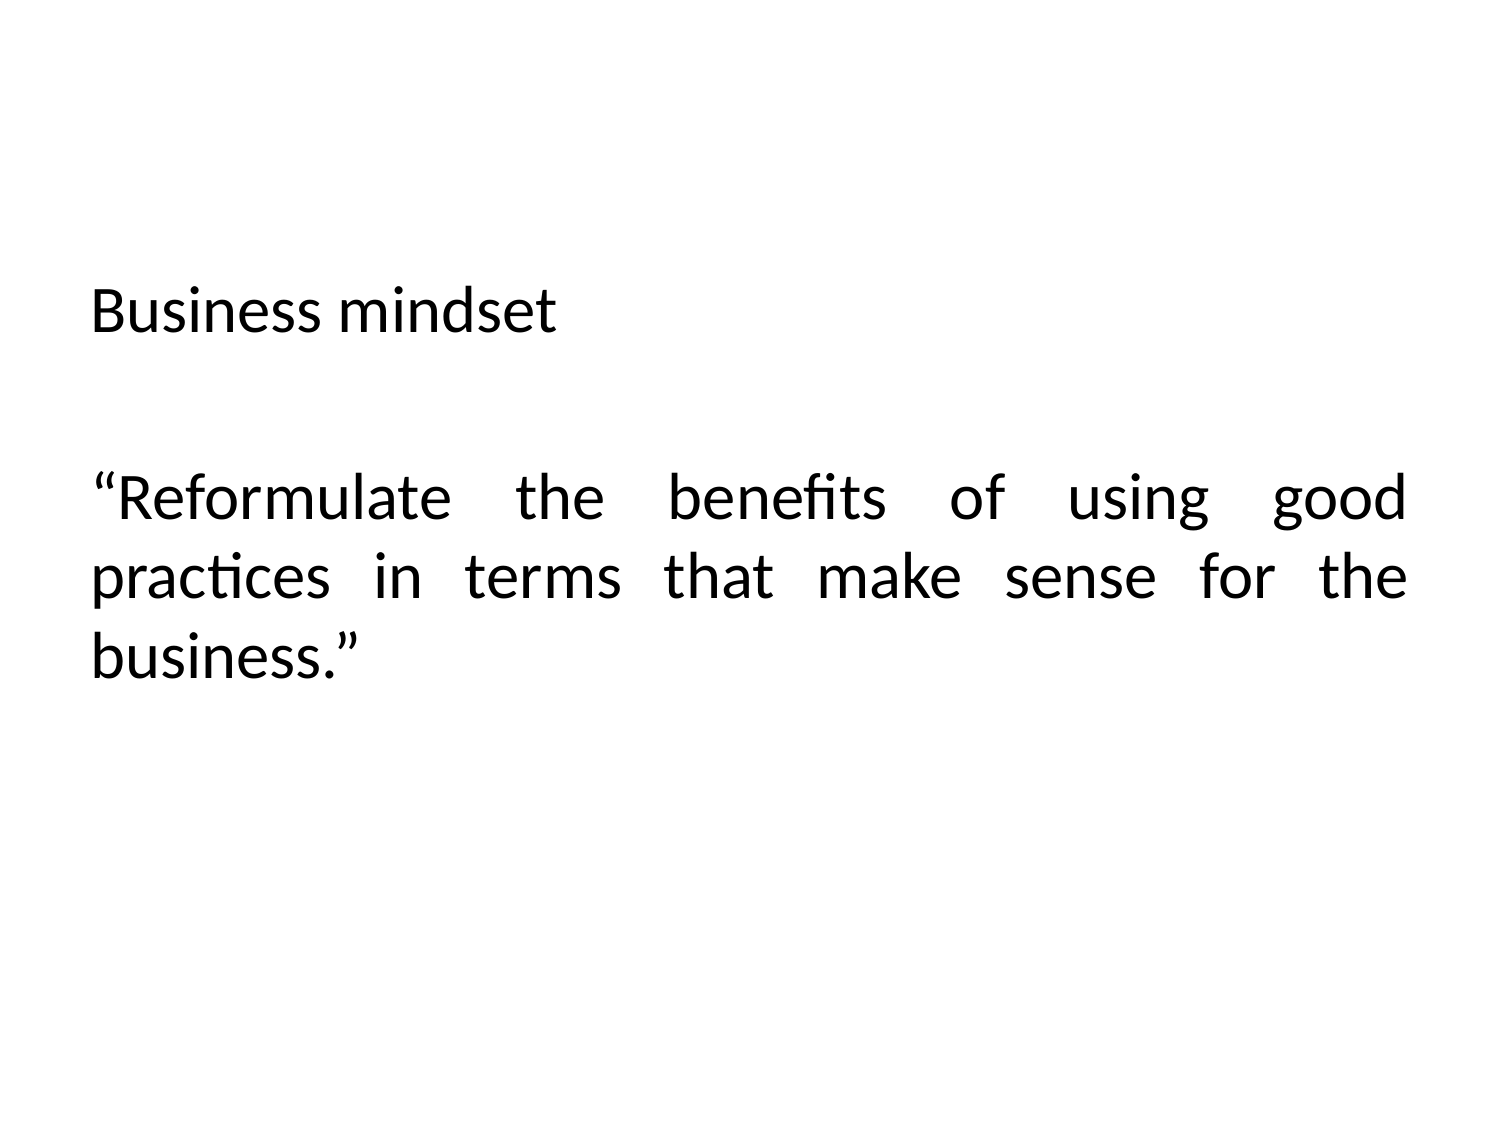

Business mindset

“Reformulate the benefits of using good practices in terms that make sense for the business.”